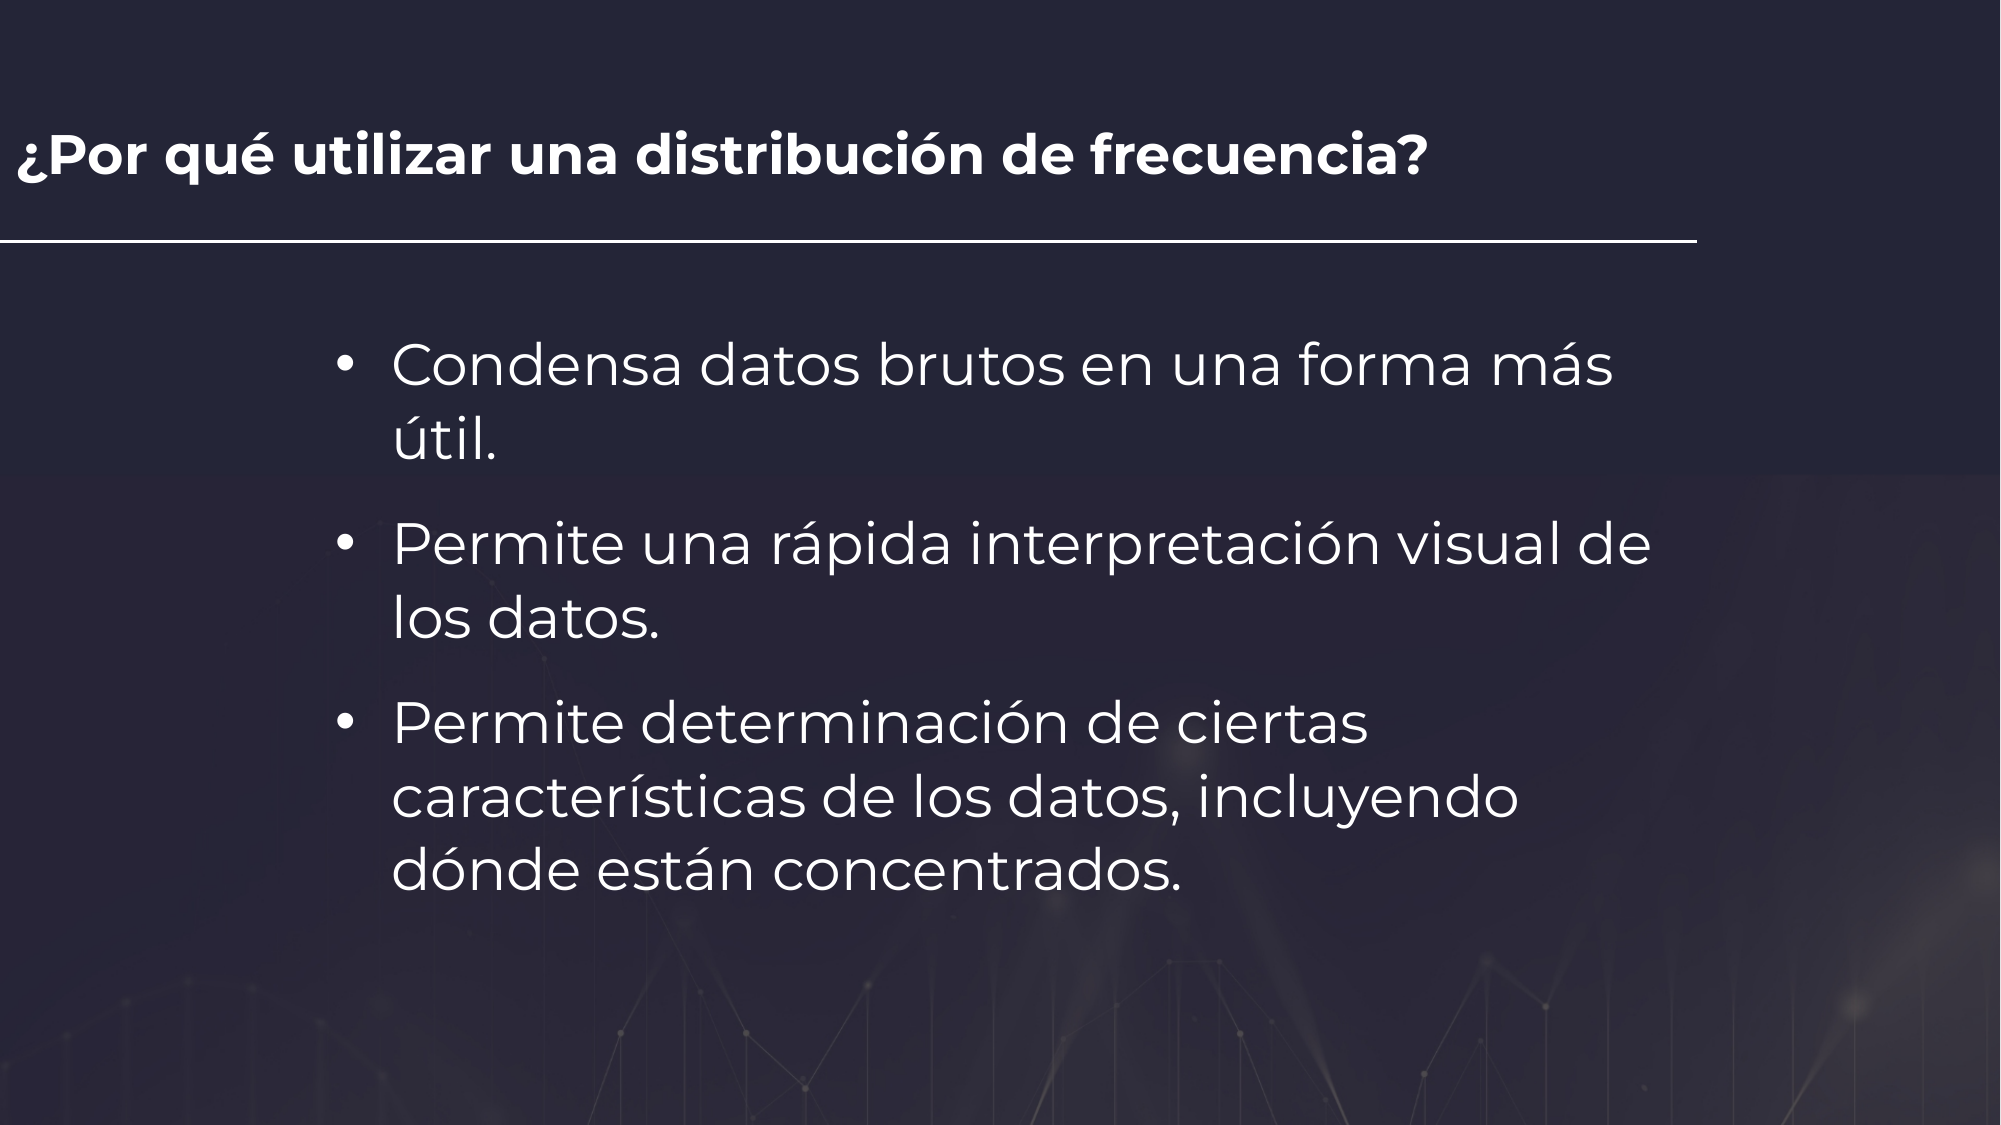

¿Por qué utilizar una distribución de frecuencia?
Condensa datos brutos en una forma más útil.
Permite una rápida interpretación visual de los datos.
Permite determinación de ciertas características de los datos, incluyendo dónde están concentrados.